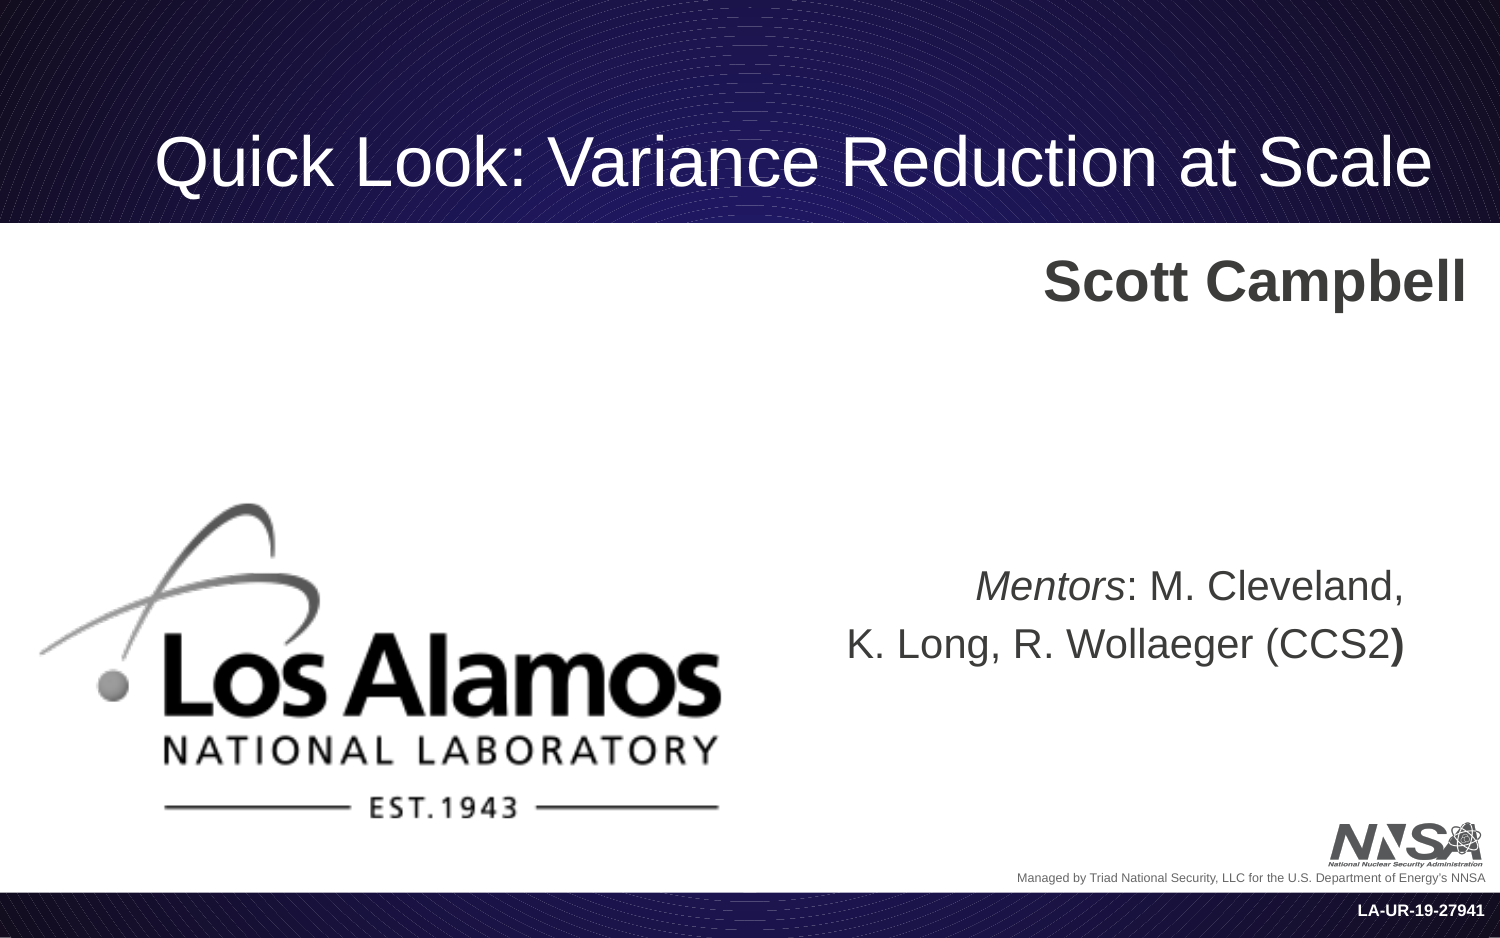

# Quick Look: Variance Reduction at Scale
Scott Campbell
Mentors: M. Cleveland,
K. Long, R. Wollaeger (CCS2)
LA-UR-19-27941